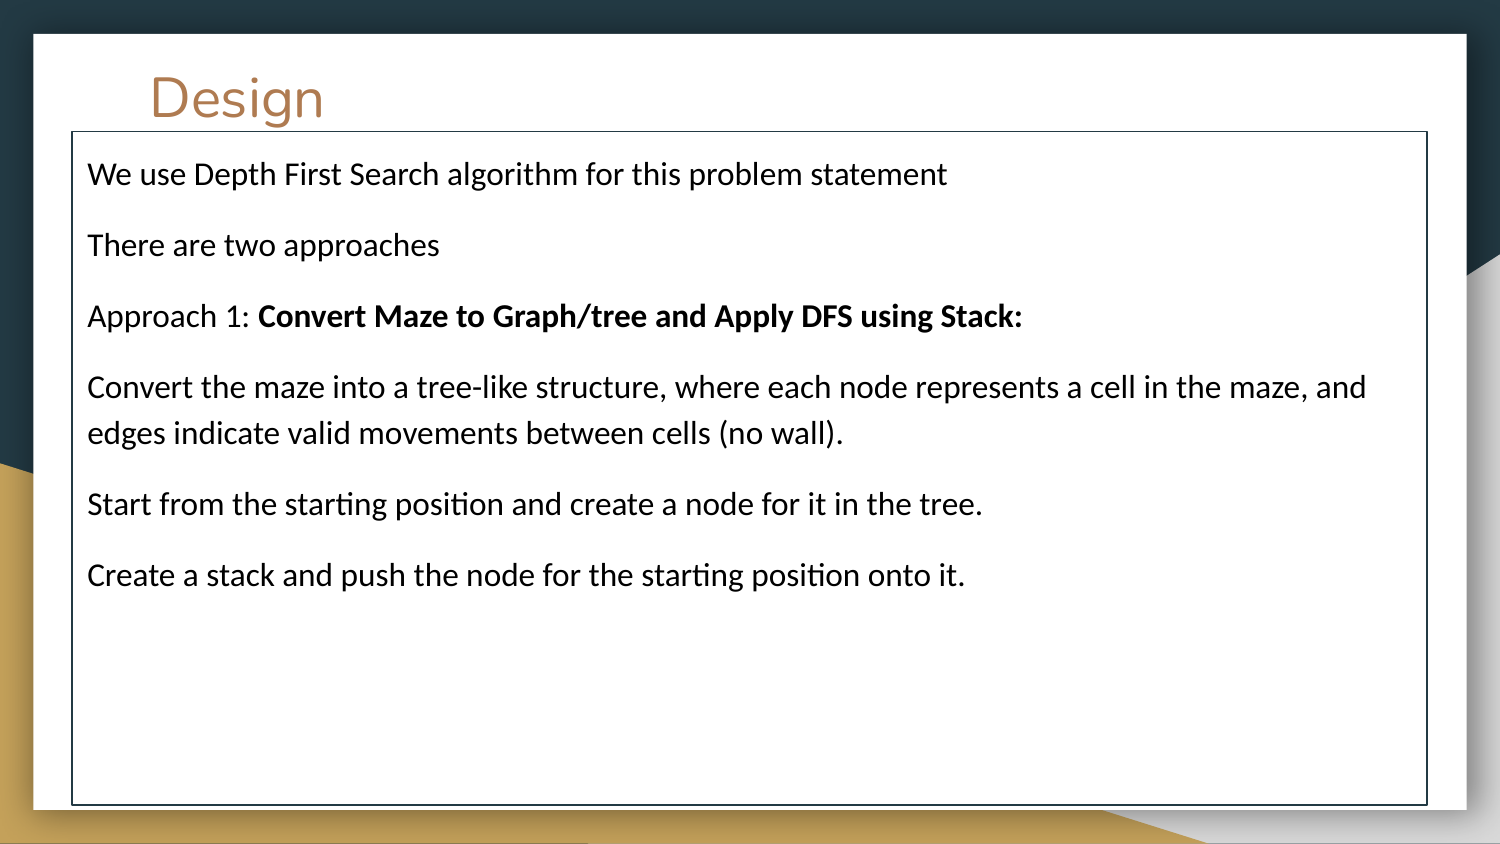

# Design
We use Depth First Search algorithm for this problem statement
There are two approaches
Approach 1: Convert Maze to Graph/tree and Apply DFS using Stack:
Convert the maze into a tree-like structure, where each node represents a cell in the maze, and edges indicate valid movements between cells (no wall).
Start from the starting position and create a node for it in the tree.
Create a stack and push the node for the starting position onto it.